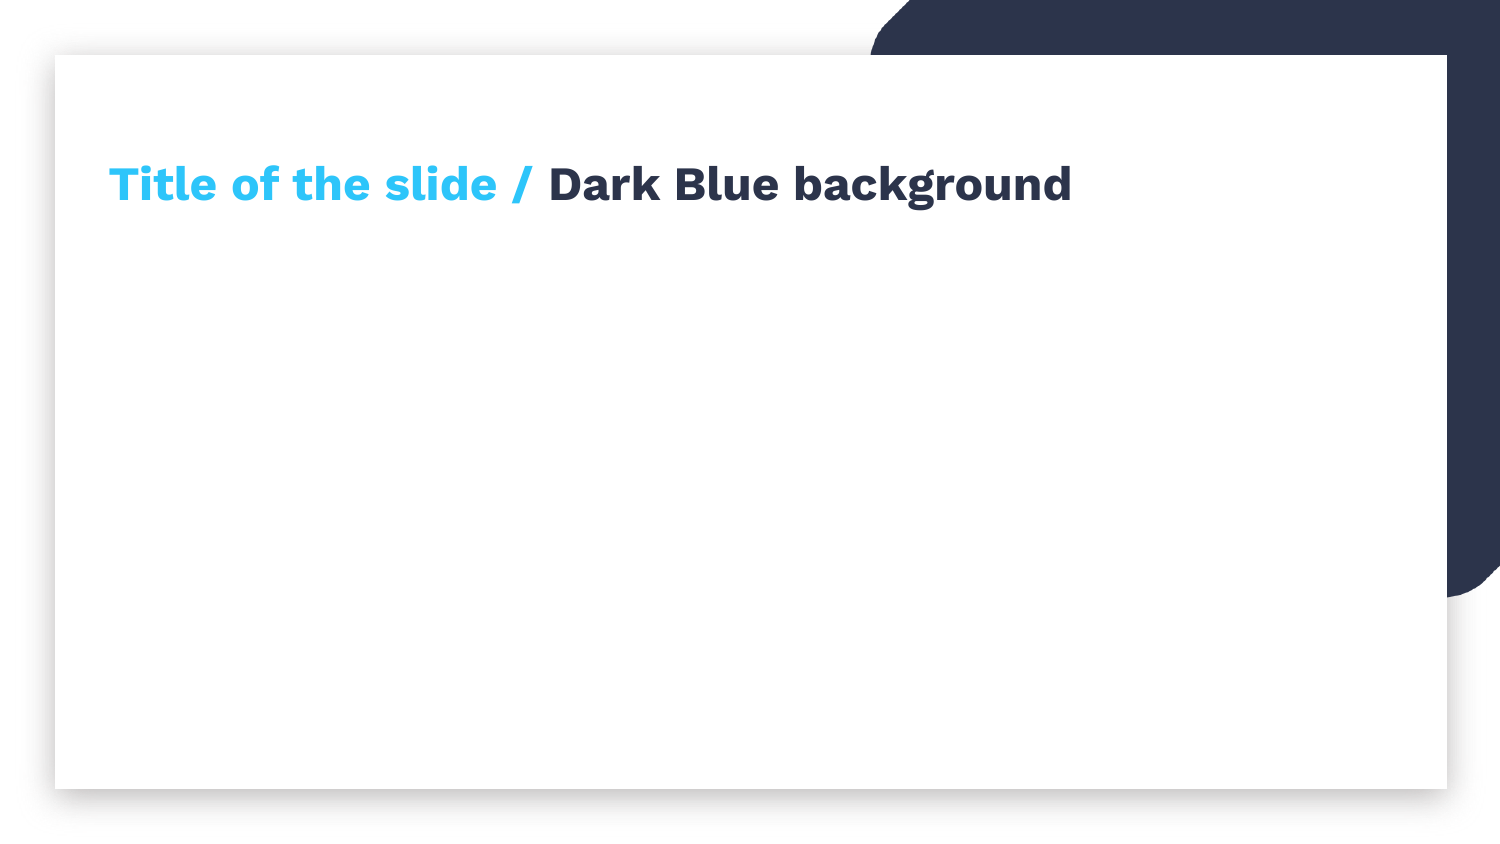

Title of the slide / Dark Blue background